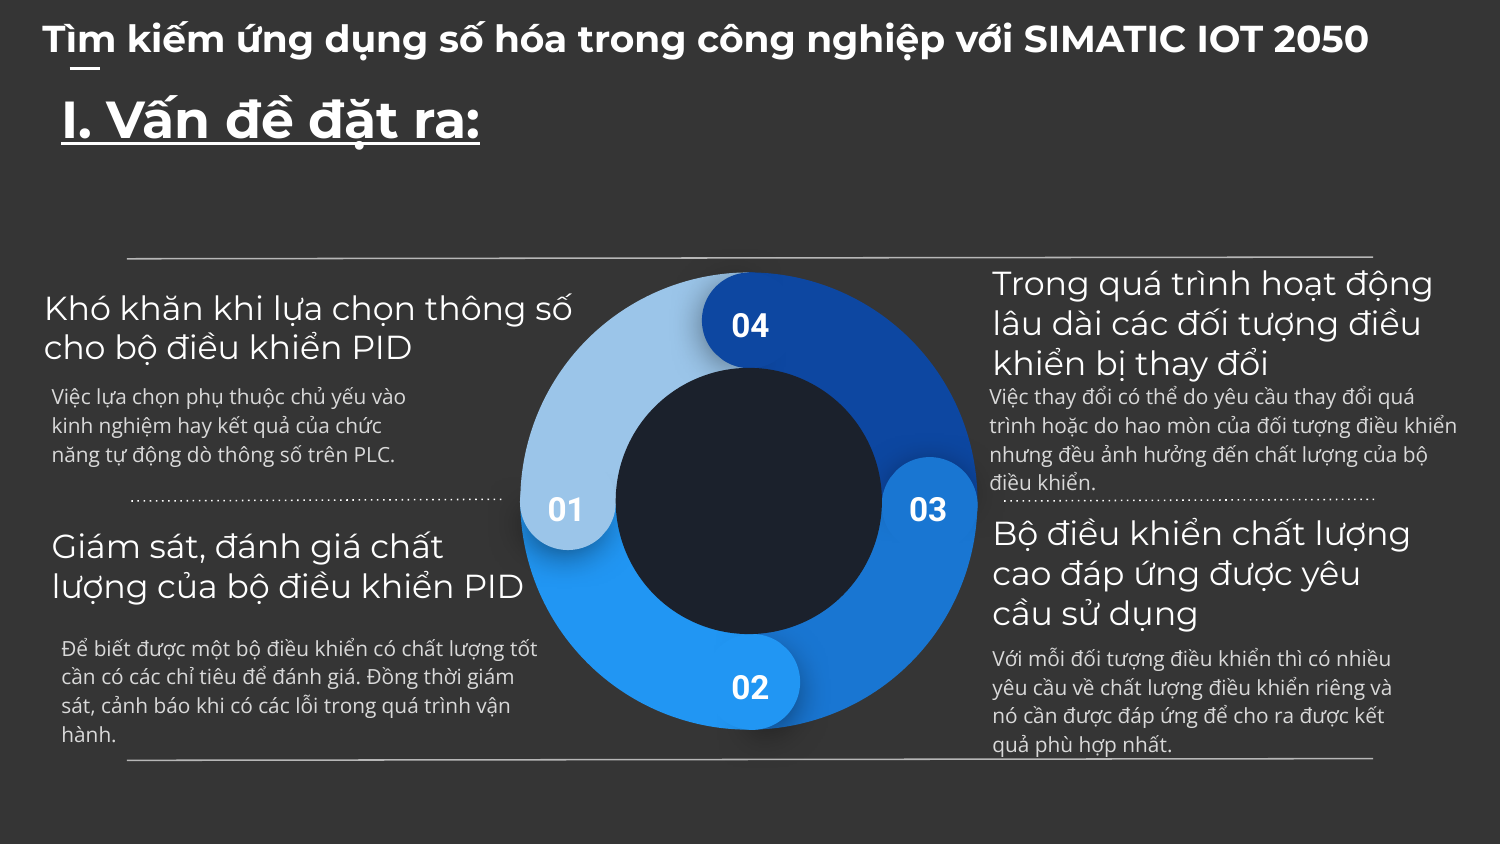

Tìm kiếm ứng dụng số hóa trong công nghiệp với SIMATIC IOT 2050
# I. Vấn đề đặt ra:

Trong quá trình hoạt động lâu dài các đối tượng điều khiển bị thay đổi

04
Khó khăn khi lựa chọn thông số cho bộ điều khiển PID
Việc thay đổi có thể do yêu cầu thay đổi quá trình hoặc do hao mòn của đối tượng điều khiển nhưng đều ảnh hưởng đến chất lượng của bộ điều khiển.

Việc lựa chọn phụ thuộc chủ yếu vào kinh nghiệm hay kết quả của chức năng tự động dò thông số trên PLC.

01
03
Giám sát, đánh giá chất lượng của bộ điều khiển PID
Bộ điều khiển chất lượng cao đáp ứng được yêu cầu sử dụng
Để biết được một bộ điều khiển có chất lượng tốt cần có các chỉ tiêu để đánh giá. Đồng thời giám sát, cảnh báo khi có các lỗi trong quá trình vận hành.

Với mỗi đối tượng điều khiển thì có nhiều yêu cầu về chất lượng điều khiển riêng và nó cần được đáp ứng để cho ra được kết quả phù hợp nhất.

02